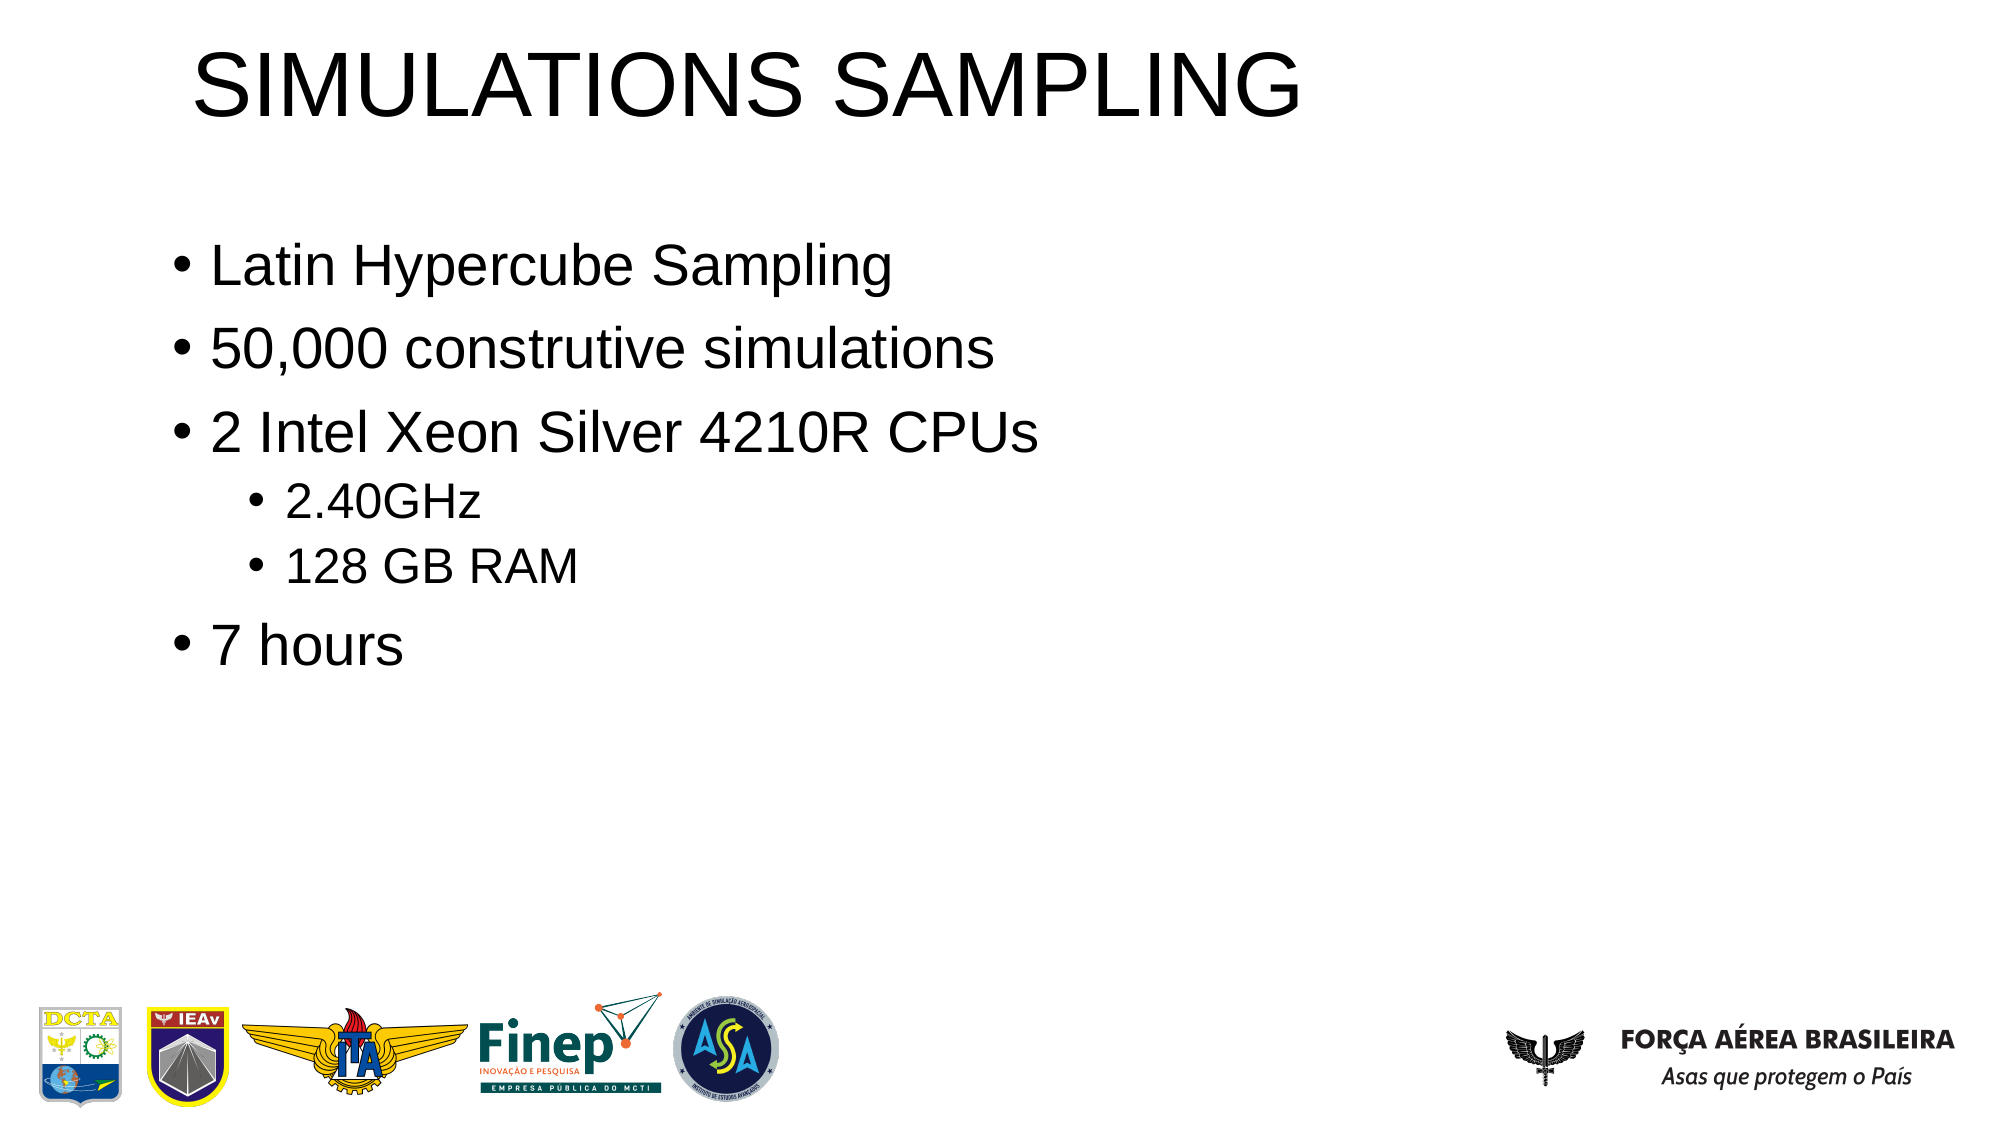

# SIMULATIONS SAMPLING
Latin Hypercube Sampling
50,000 construtive simulations
2 Intel Xeon Silver 4210R CPUs
2.40GHz
128 GB RAM
7 hours